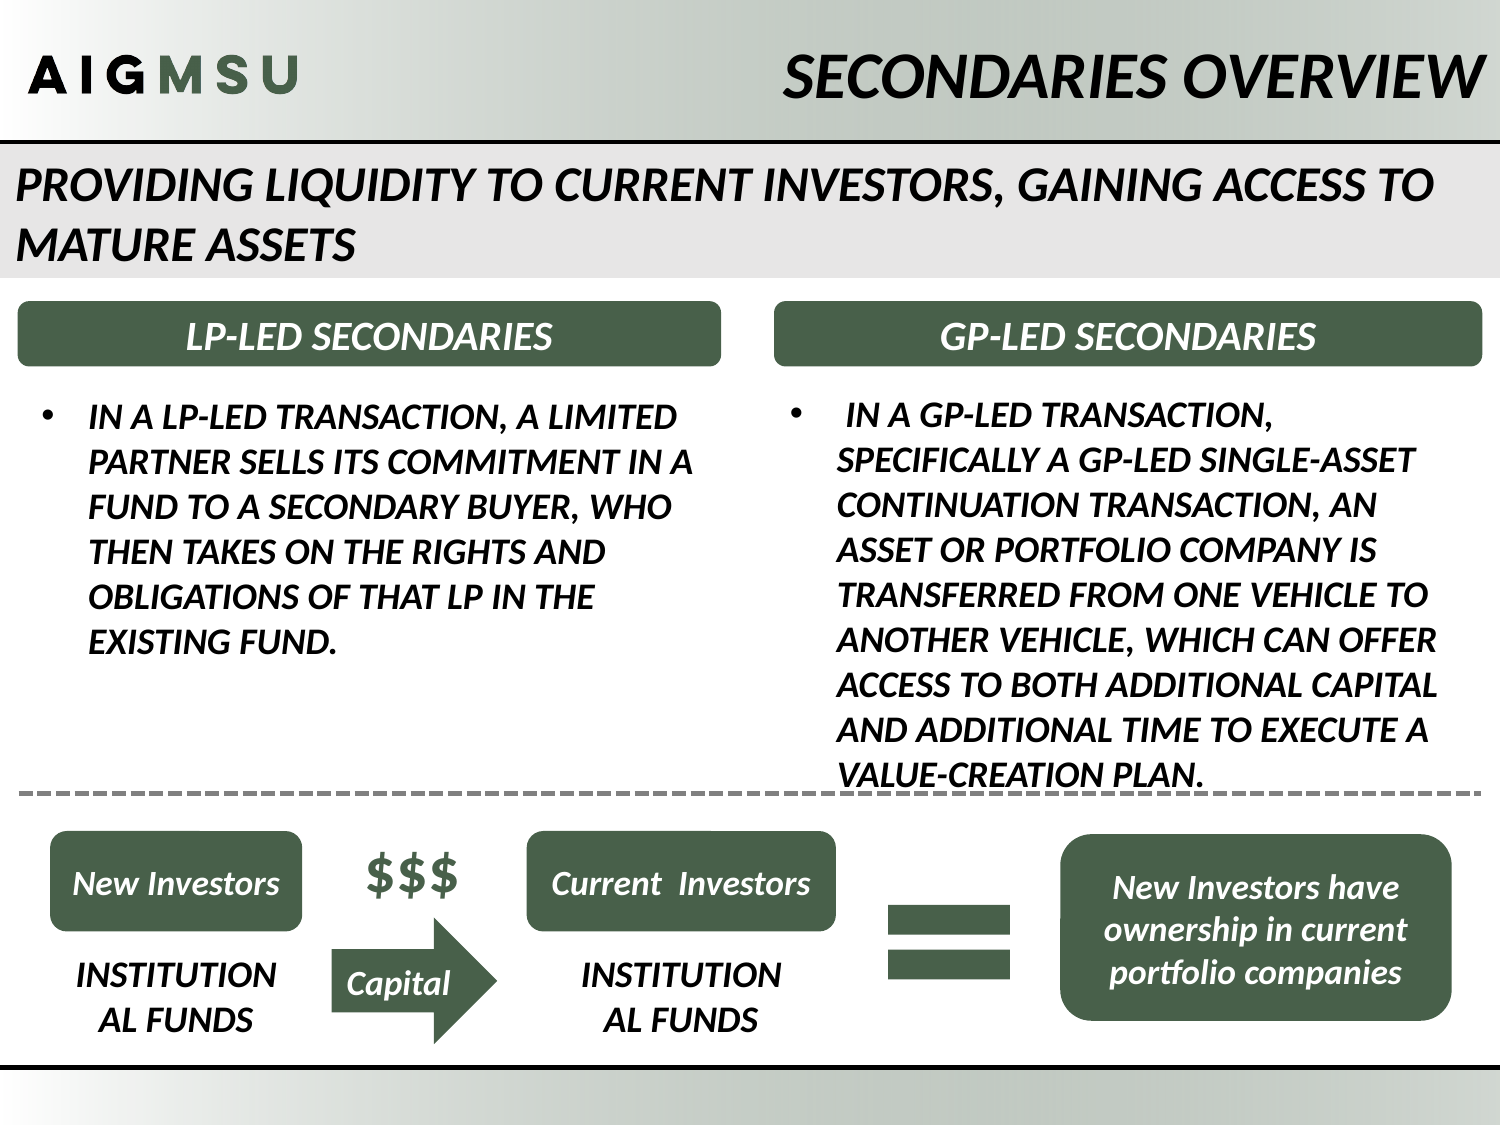

Secondaries Overview
Providing liquidity to current investors, gaining access to mature assets
LP-Led Secondaries
GP-Led Secondaries
 In a GP-led transaction, specifically a GP-led single-asset continuation transaction, an asset or portfolio company is transferred from one vehicle to another vehicle, which can offer access to both additional capital and additional time to execute a value-creation plan.
In a LP-led transaction, a limited partner sells its commitment in a fund to a secondary buyer, who then takes on the rights and obligations of that LP in the existing fund.
$$$
New Investors
Current  Investors
New Investors have ownership in current portfolio companies

Capital
institutional Funds
institutional Funds